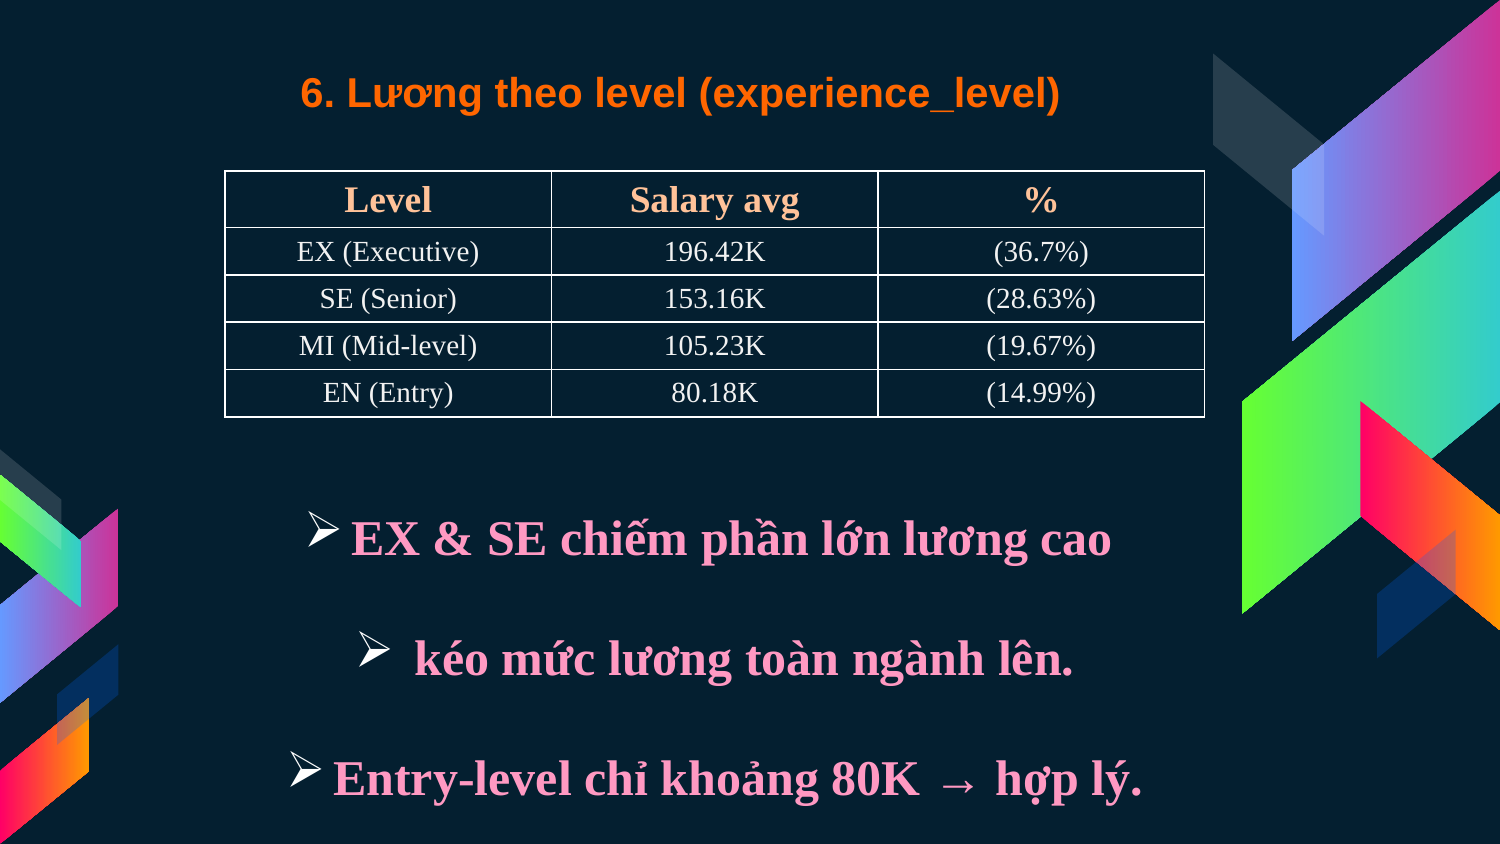

# 6. Lương theo level (experience_level)
| Level | Salary avg | % |
| --- | --- | --- |
| EX (Executive) | 196.42K | (36.7%) |
| SE (Senior) | 153.16K | (28.63%) |
| MI (Mid-level) | 105.23K | (19.67%) |
| EN (Entry) | 80.18K | (14.99%) |
EX & SE chiếm phần lớn lương cao

 kéo mức lương toàn ngành lên.

Entry-level chỉ khoảng 80K → hợp lý.
40